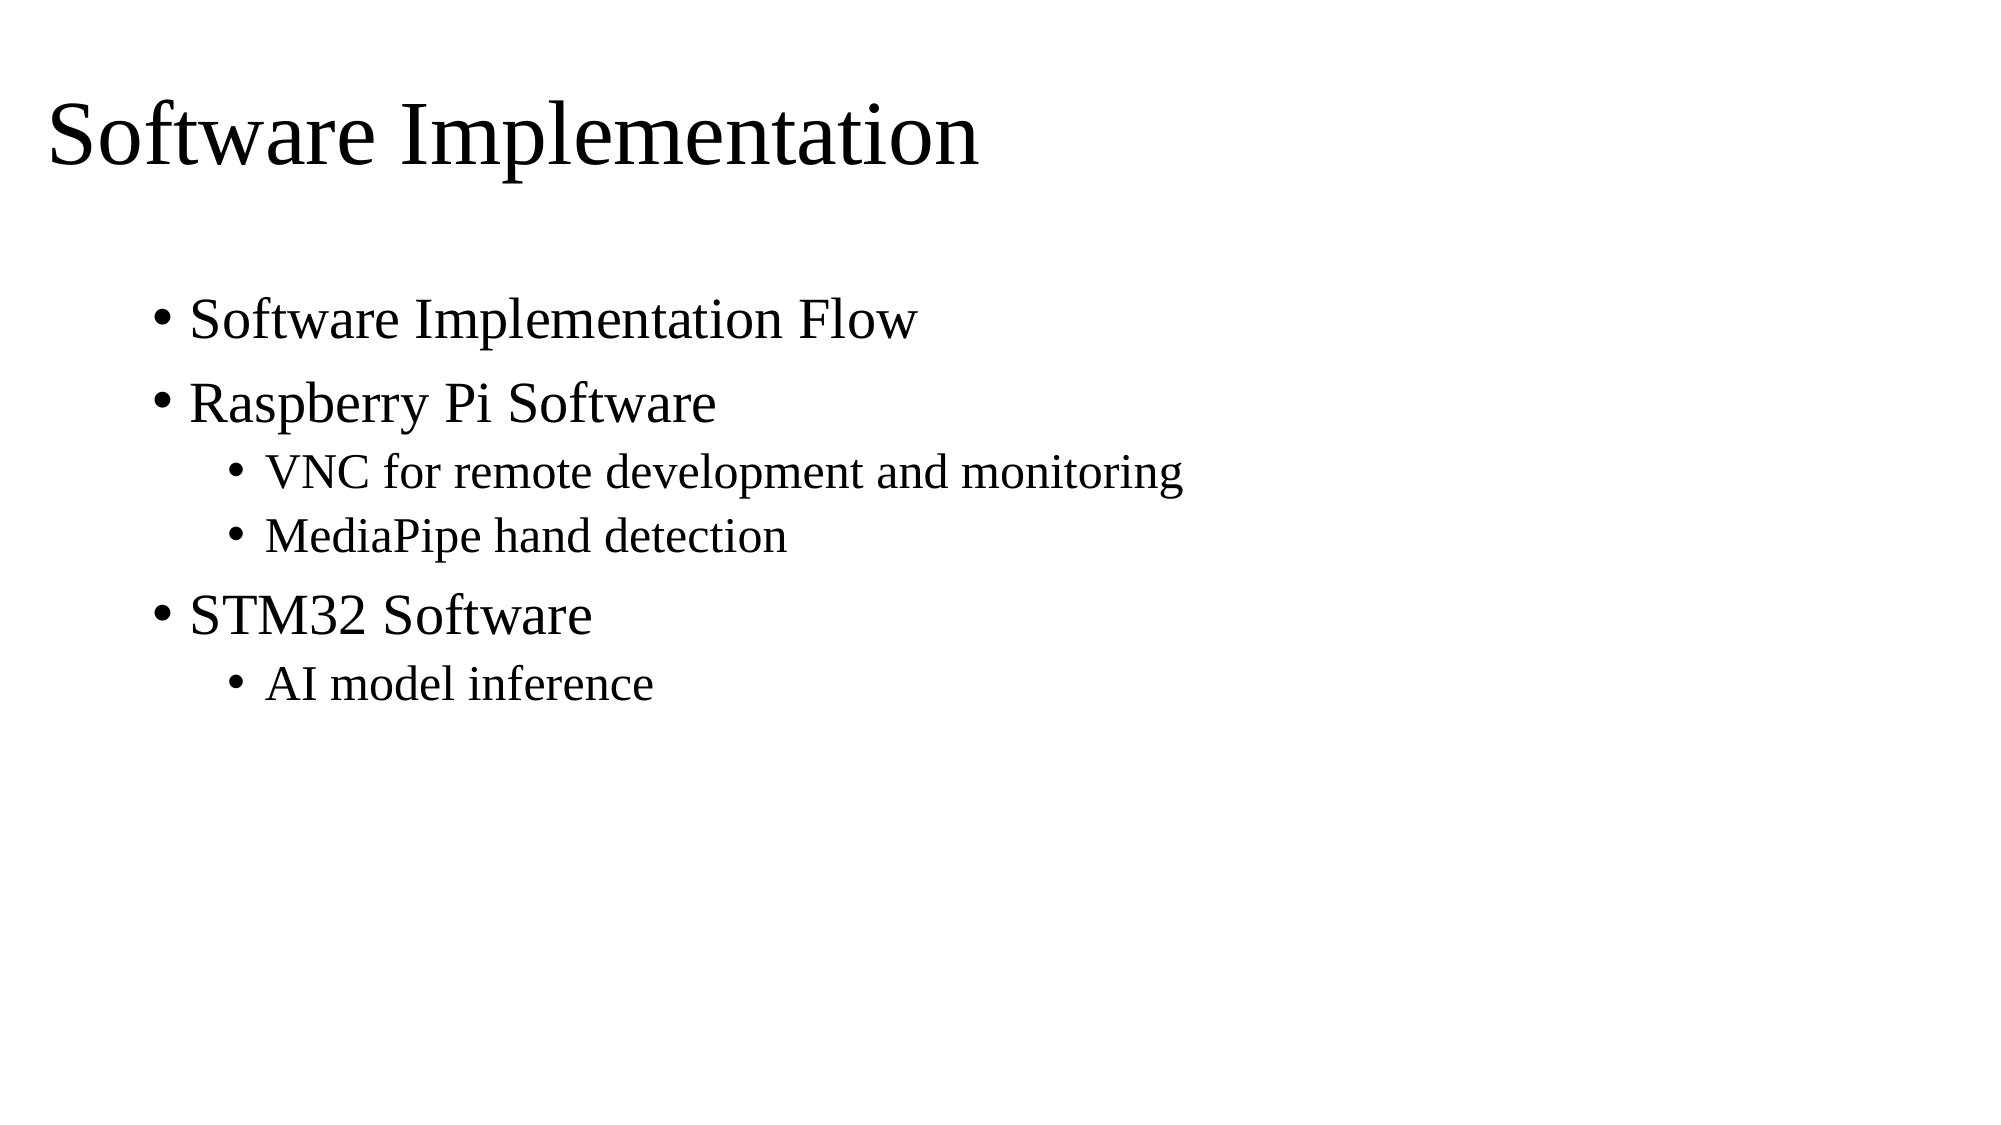

# Software Implementation
Software Implementation Flow
Raspberry Pi Software
VNC for remote development and monitoring
MediaPipe hand detection
STM32 Software
AI model inference